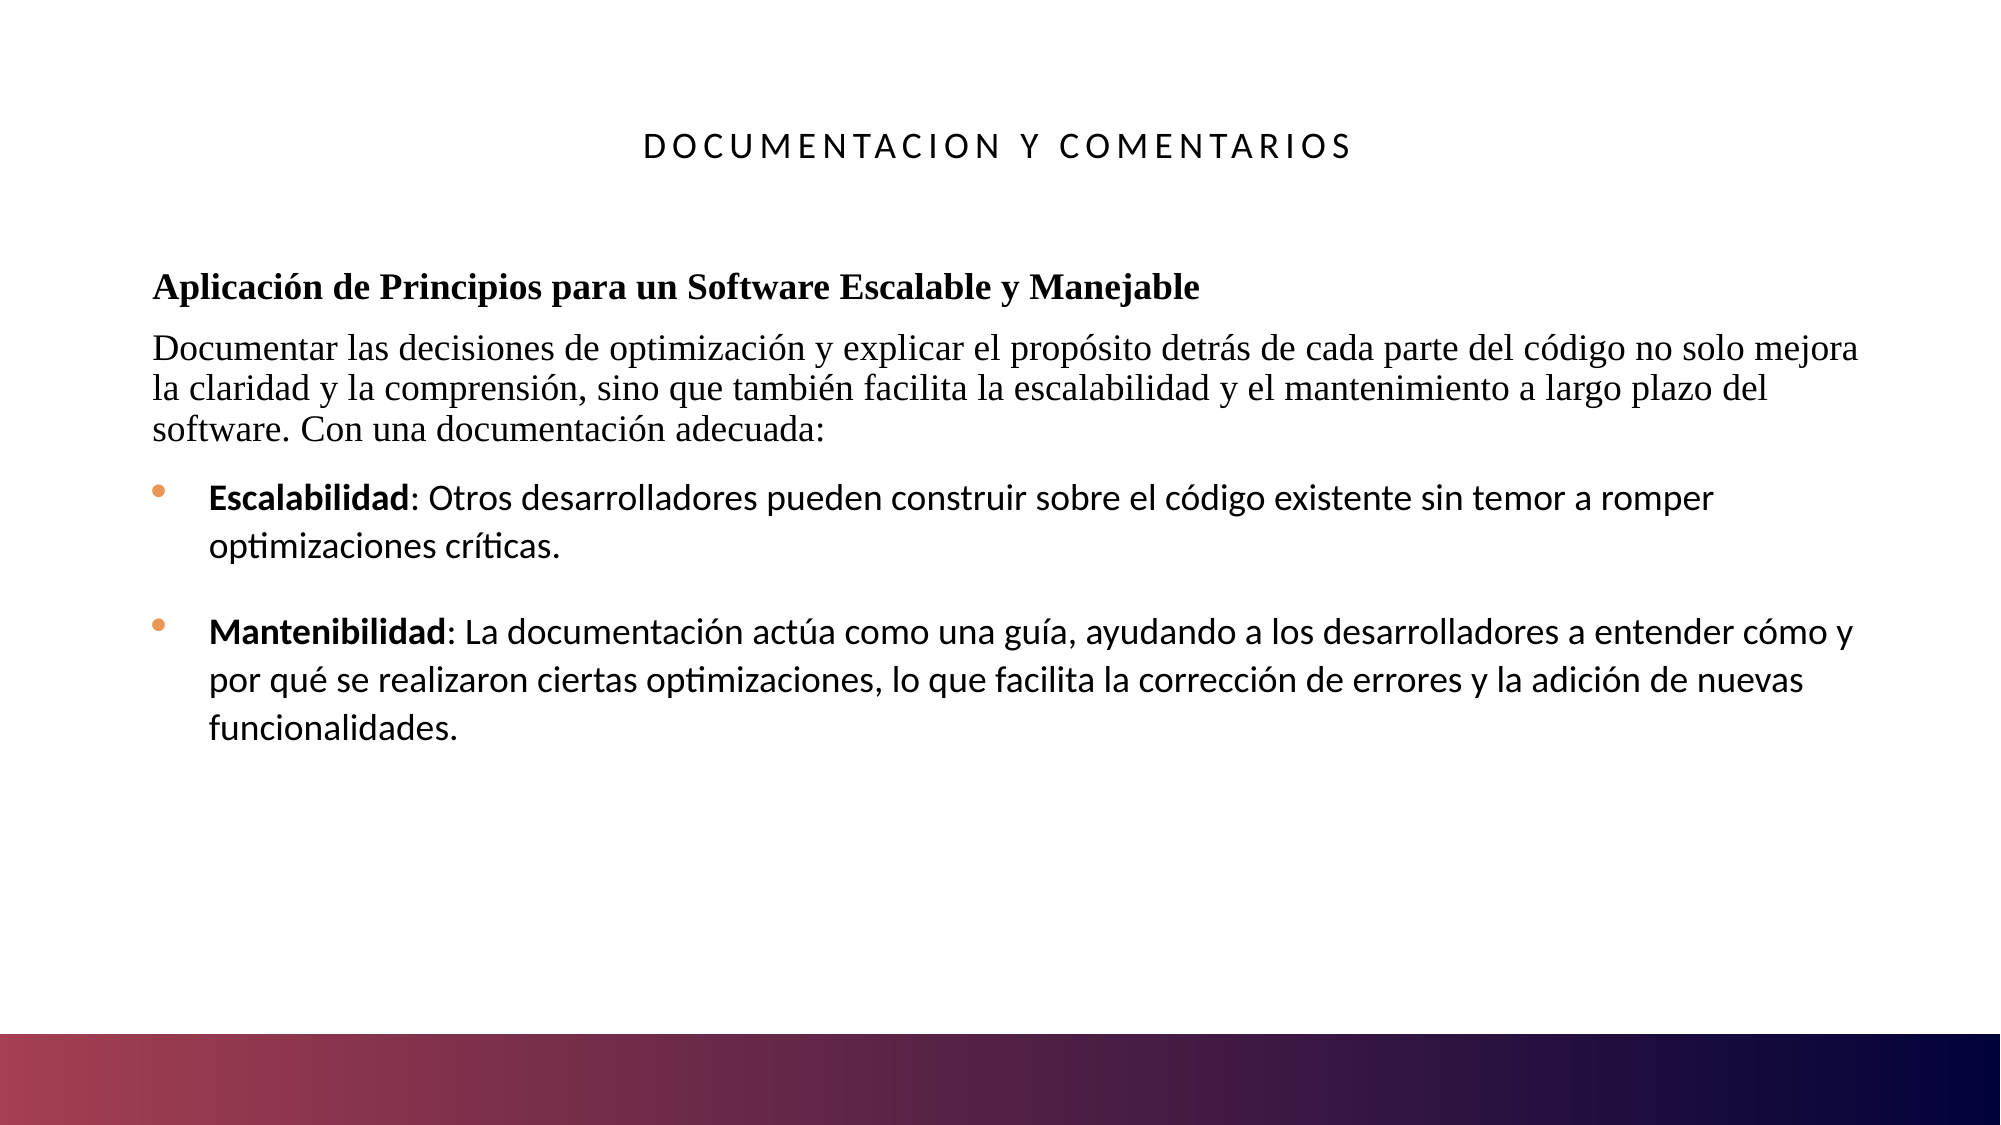

# Documentacion y comentarios
Aplicación de Principios para un Software Escalable y Manejable
Documentar las decisiones de optimización y explicar el propósito detrás de cada parte del código no solo mejora la claridad y la comprensión, sino que también facilita la escalabilidad y el mantenimiento a largo plazo del software. Con una documentación adecuada:
Escalabilidad: Otros desarrolladores pueden construir sobre el código existente sin temor a romper optimizaciones críticas.
Mantenibilidad: La documentación actúa como una guía, ayudando a los desarrolladores a entender cómo y por qué se realizaron ciertas optimizaciones, lo que facilita la corrección de errores y la adición de nuevas funcionalidades.